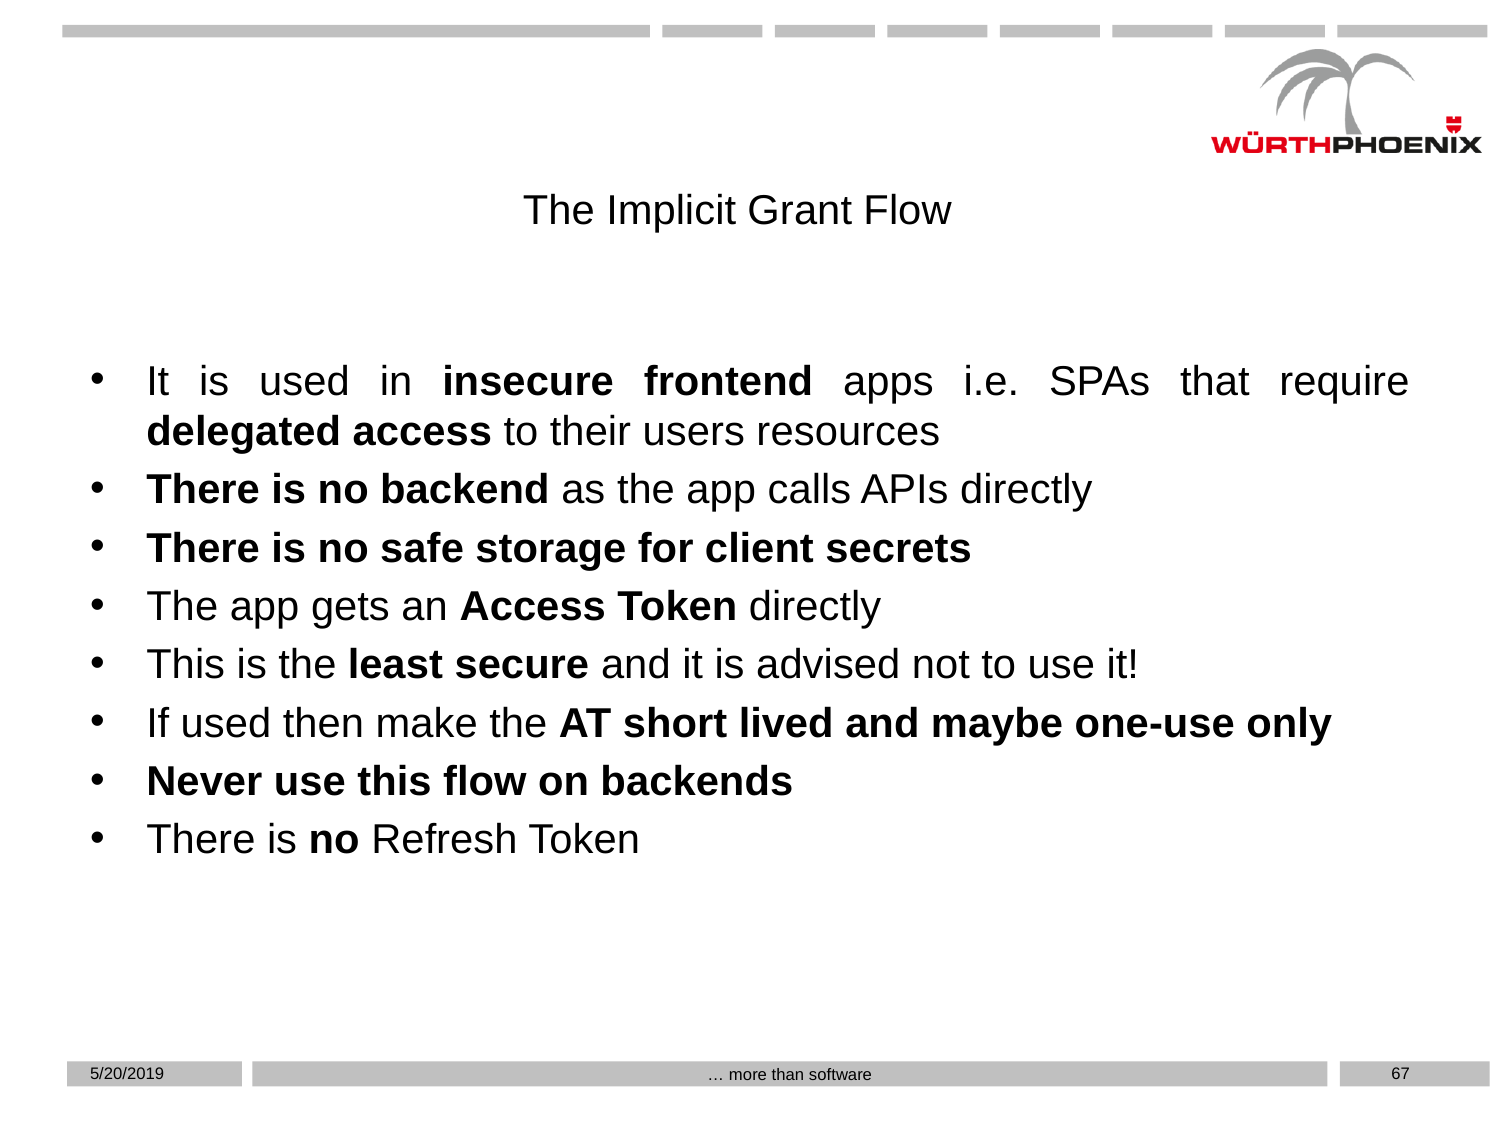

The Implicit Grant Flow

It is used in insecure frontend apps i.e. SPAs that require delegated access to their users resources
There is no backend as the app calls APIs directly
There is no safe storage for client secrets
The app gets an Access Token directly
This is the least secure and it is advised not to use it!
If used then make the AT short lived and maybe one-use only
Never use this flow on backends
There is no Refresh Token

5/20/2019
67